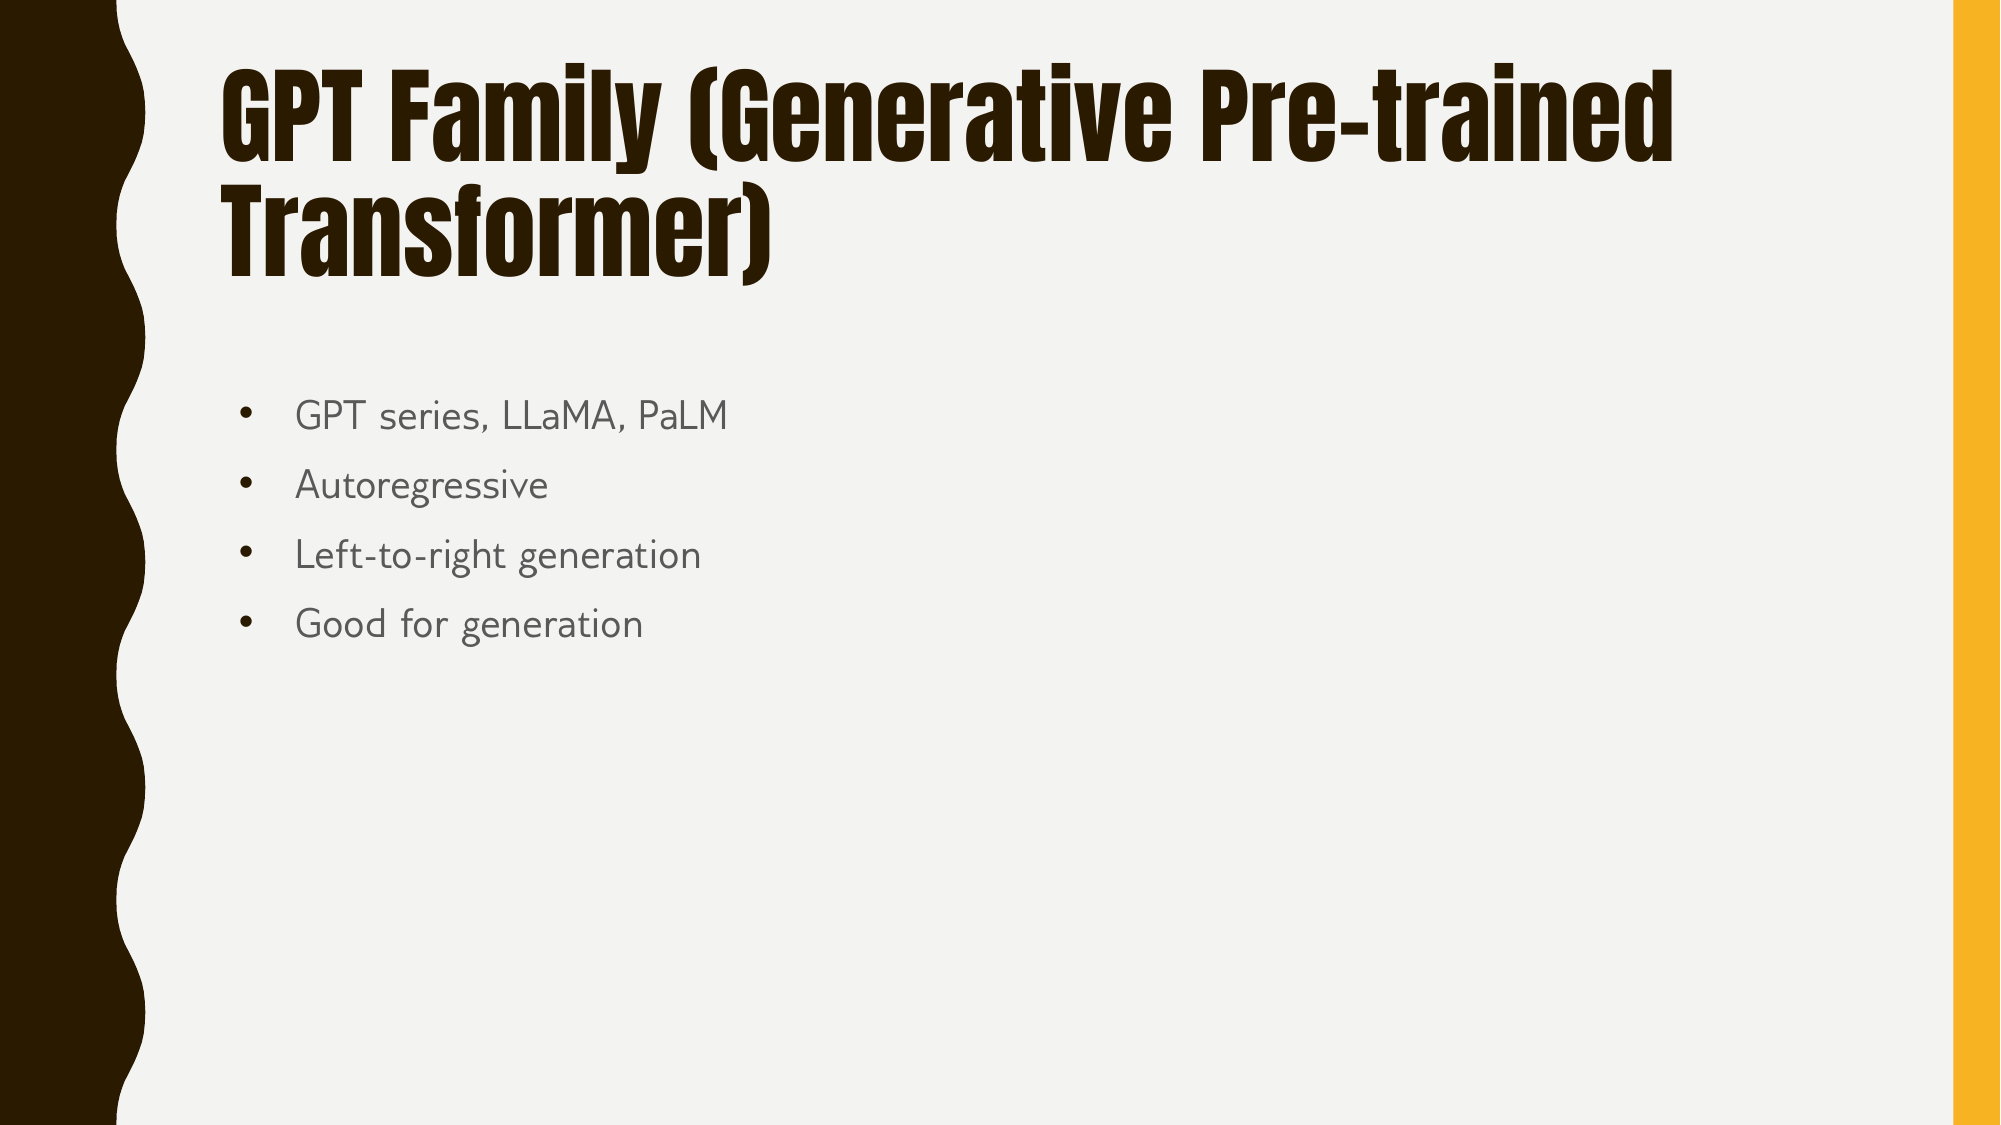

# GPT Family (Generative Pre-trained Transformer)
GPT series, LLaMA, PaLM
Autoregressive
Left-to-right generation
Good for generation